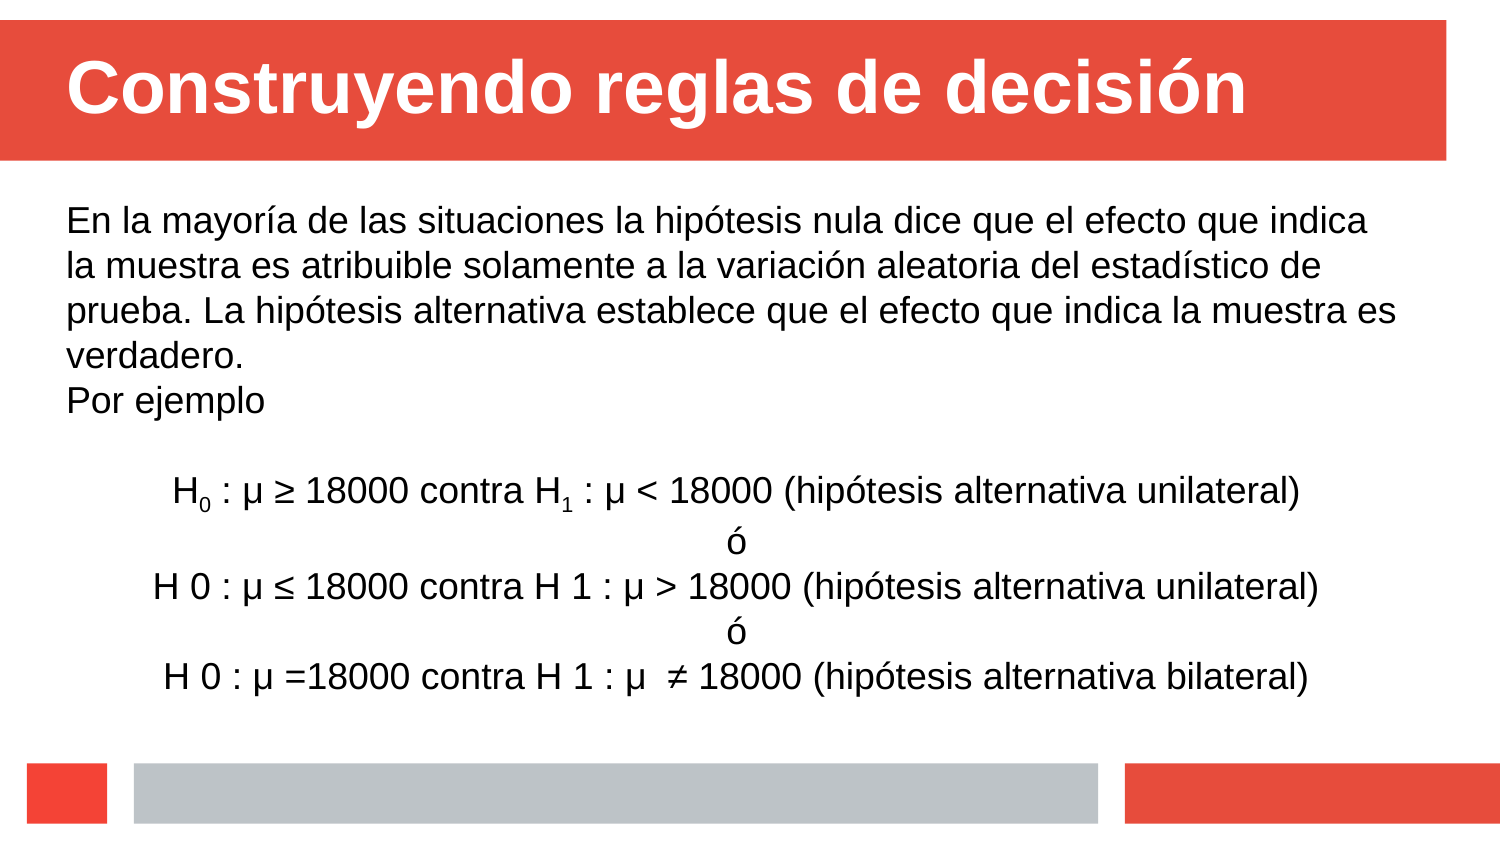

# Construyendo reglas de decisión
En la mayoría de las situaciones la hipótesis nula dice que el efecto que indica la muestra es atribuible solamente a la variación aleatoria del estadístico de prueba. La hipótesis alternativa establece que el efecto que indica la muestra es verdadero.
Por ejemplo

H0 : μ ≥ 18000 contra H1 : μ < 18000 (hipótesis alternativa unilateral)
ó
H 0 : μ ≤ 18000 contra H 1 : μ > 18000 (hipótesis alternativa unilateral)
ó
H 0 : μ =18000 contra H 1 : μ  ≠ 18000 (hipótesis alternativa bilateral)